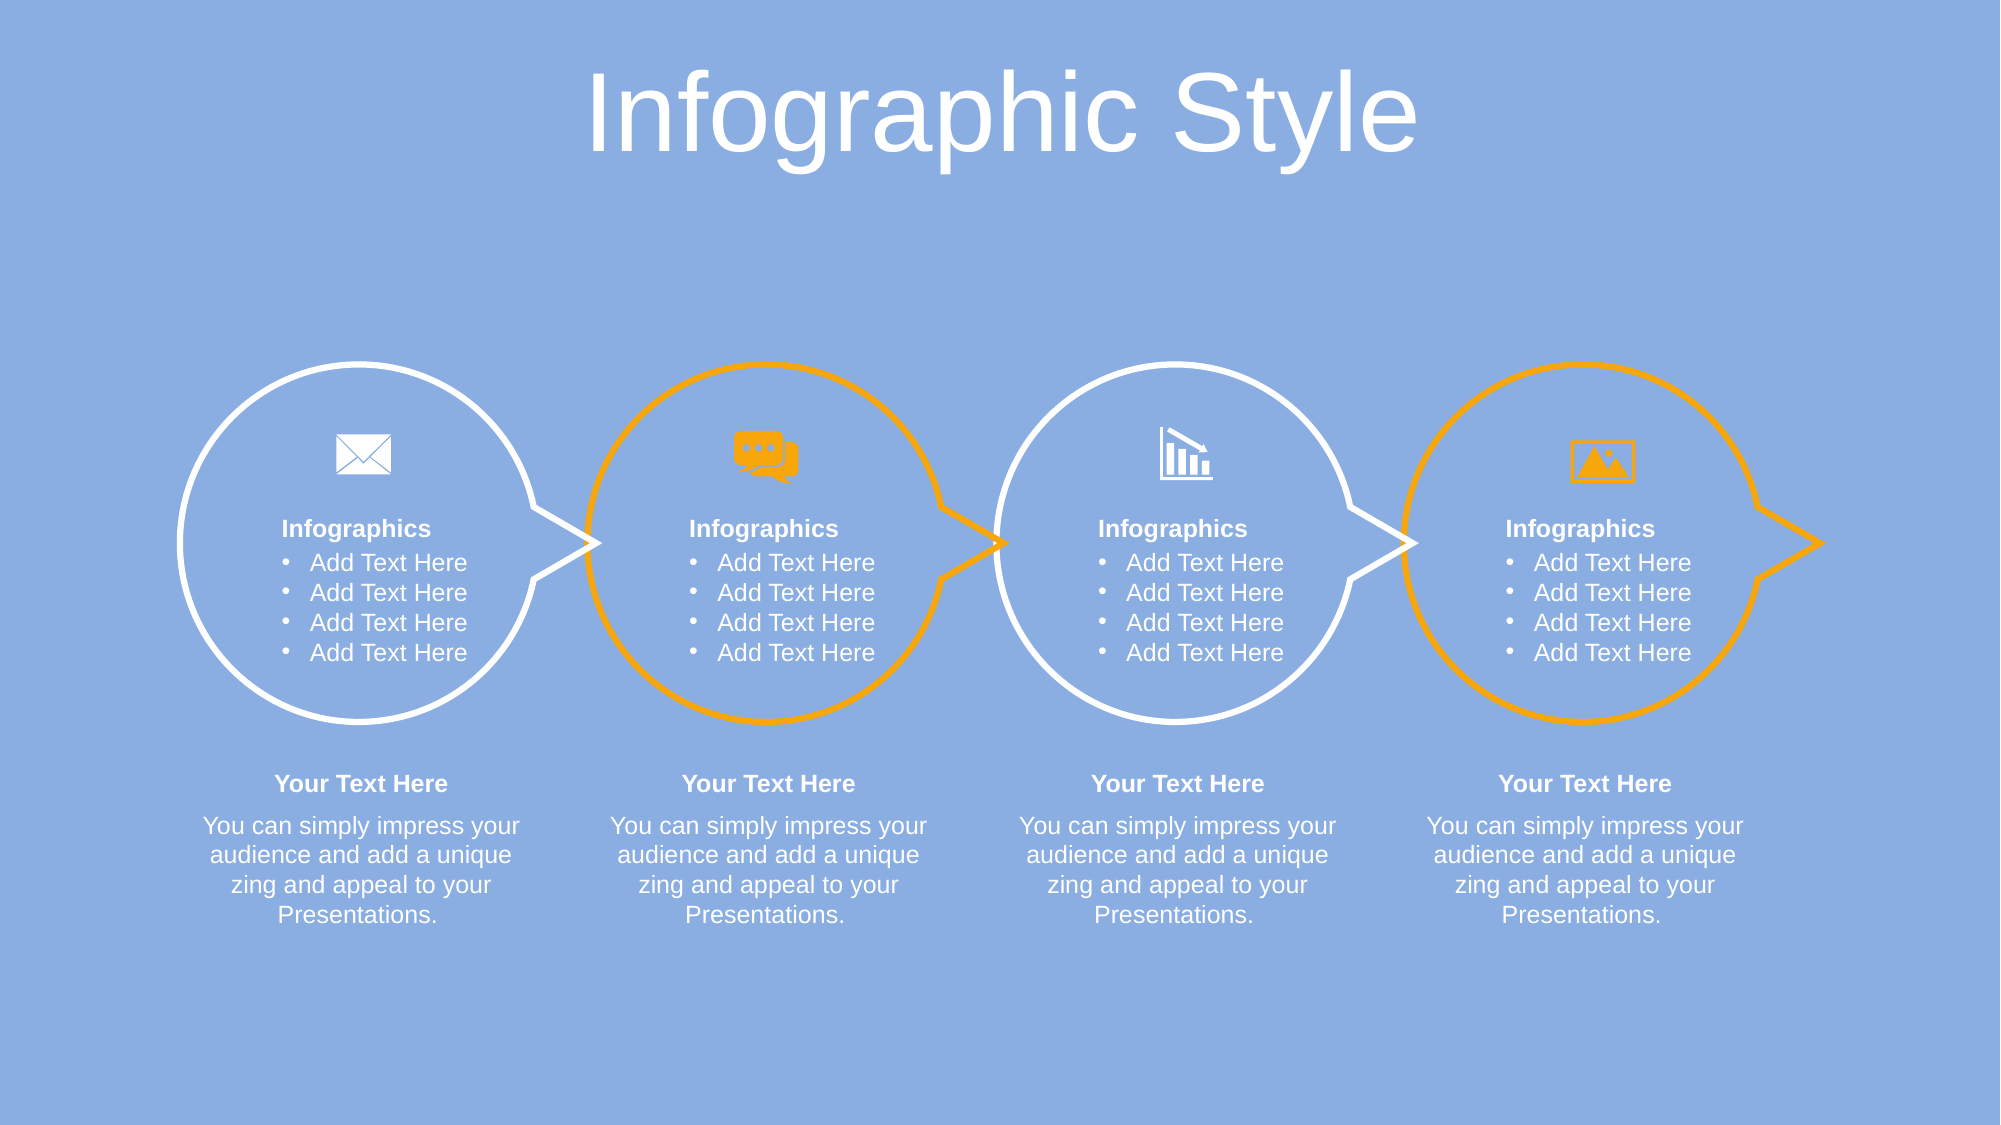

Infographic Style

Infographics
Add Text Here
Add Text Here
Add Text Here
Add Text Here
Infographics
Add Text Here
Add Text Here
Add Text Here
Add Text Here
Infographics
Add Text Here
Add Text Here
Add Text Here
Add Text Here
Infographics
Add Text Here
Add Text Here
Add Text Here
Add Text Here
Your Text Here
You can simply impress your audience and add a unique zing and appeal to your Presentations.
Your Text Here
You can simply impress your audience and add a unique zing and appeal to your Presentations.
Your Text Here
You can simply impress your audience and add a unique zing and appeal to your Presentations.
Your Text Here
You can simply impress your audience and add a unique zing and appeal to your Presentations.